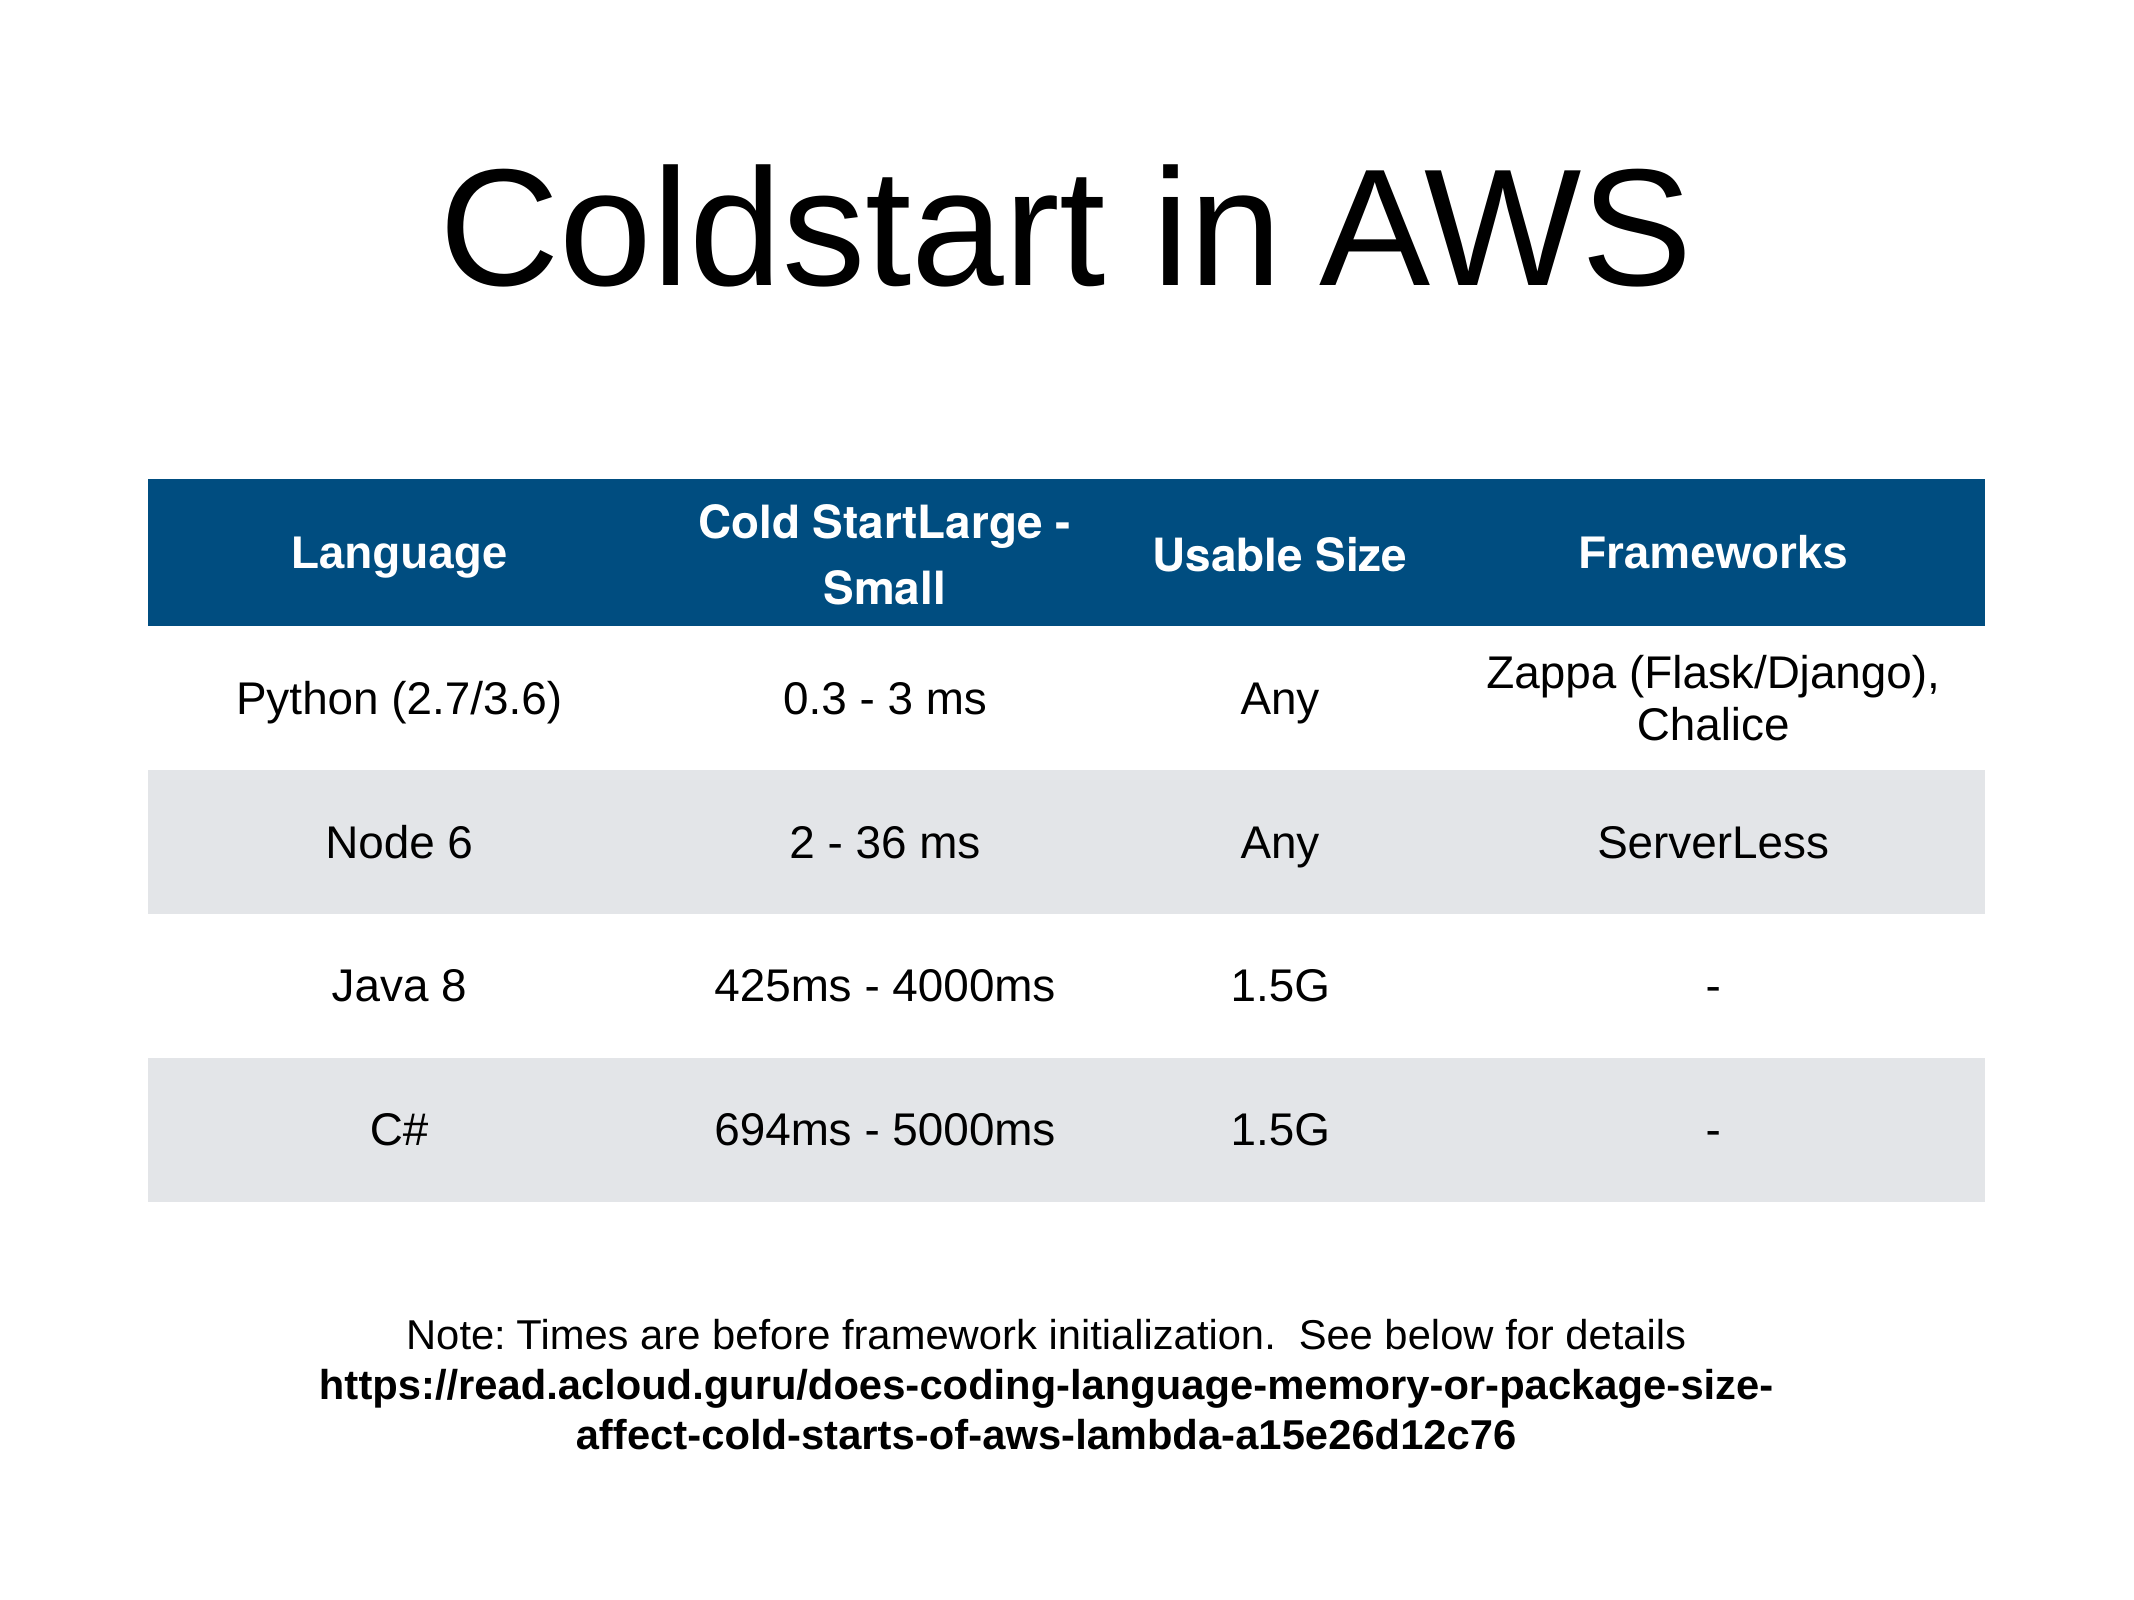

# Coldstart in AWS
| Language | Cold Start Large - Small | Usable Size | Frameworks |
| --- | --- | --- | --- |
| Python (2.7/3.6) | 0.3 - 3 ms | Any | Zappa (Flask/Django), Chalice |
| Node 6 | 2 - 36 ms | Any | ServerLess |
| Java 8 | 425ms - 4000ms | 1.5G | - |
| C# | 694ms - 5000ms | 1.5G | - |
Note: Times are before framework initialization.  See below for details
https://read.acloud.guru/does-coding-language-memory-or-package-size-affect-cold-starts-of-aws-lambda-a15e26d12c76